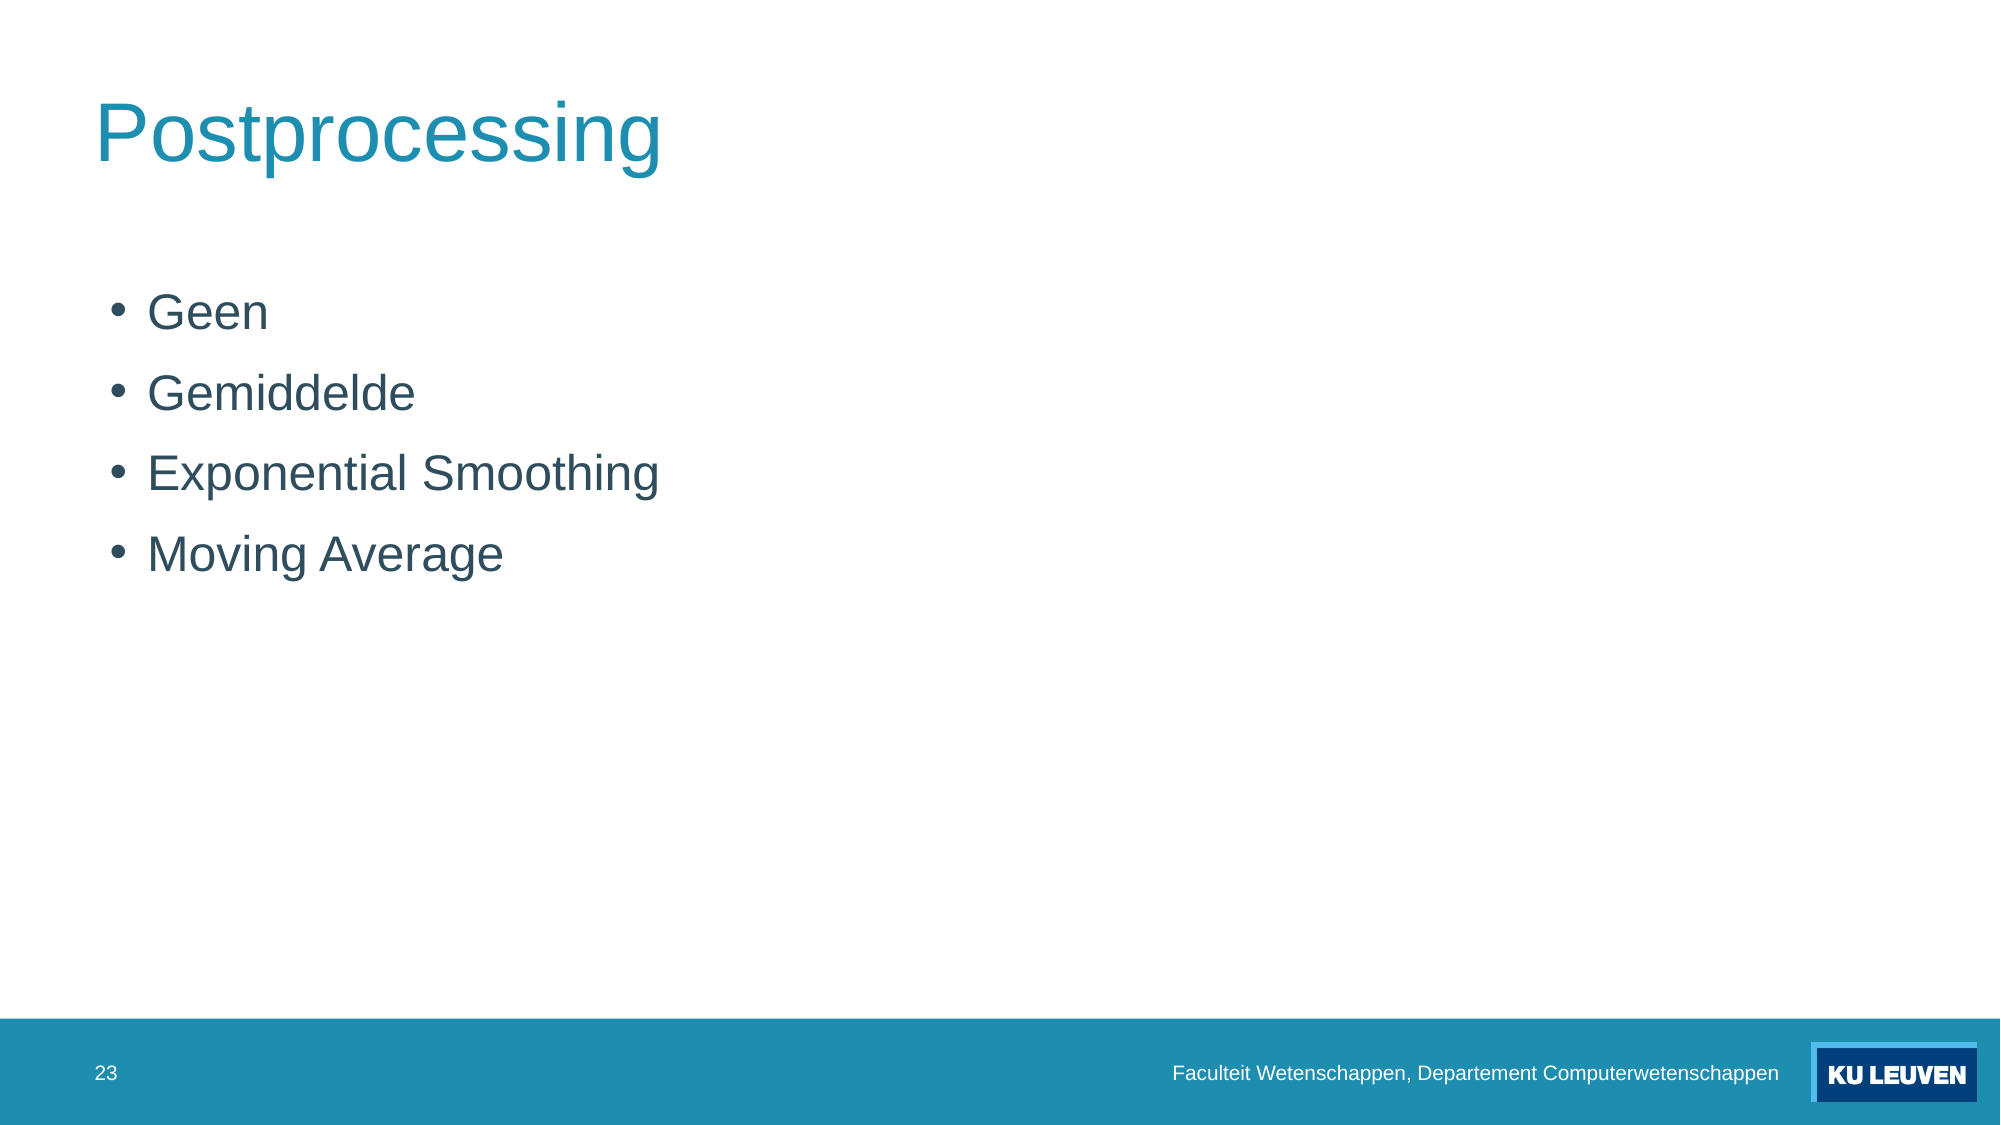

# Postprocessing
Geen
Gemiddelde
Exponential Smoothing
Moving Average

23
Faculteit Wetenschappen, Departement Computerwetenschappen